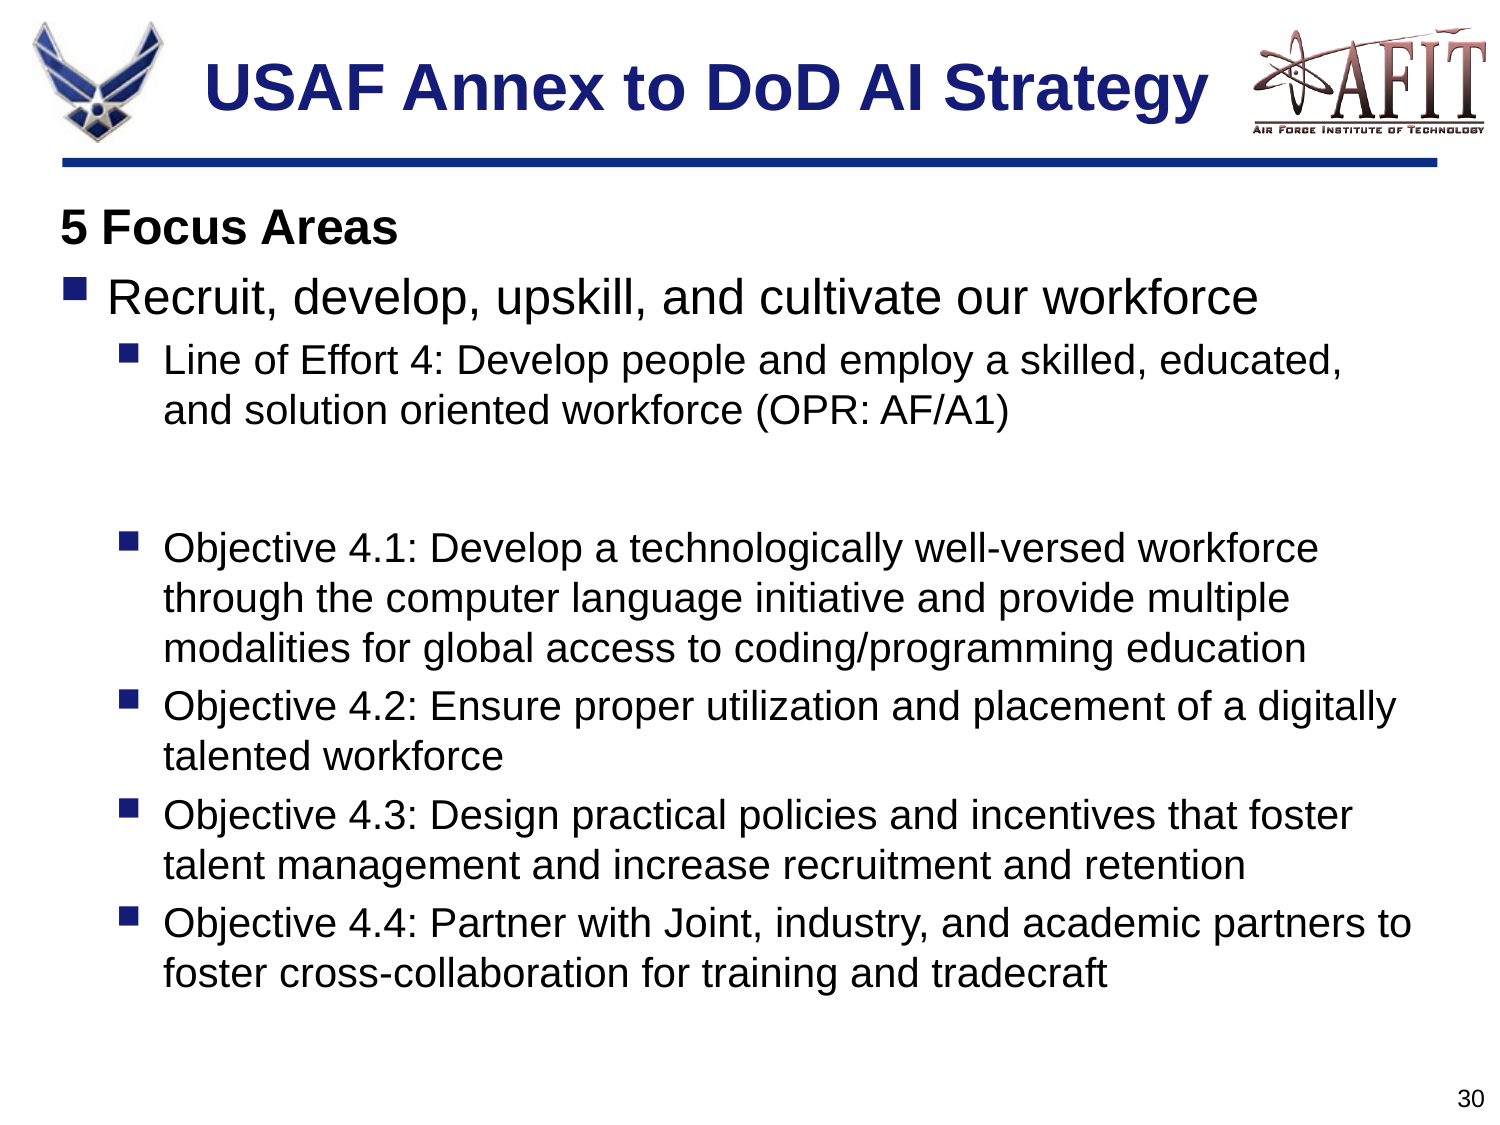

# USAF Annex to DoD AI Strategy
5 Focus Areas
Recruit, develop, upskill, and cultivate our workforce
Line of Effort 4: Develop people and employ a skilled, educated, and solution oriented workforce (OPR: AF/A1)

Objective 4.1: Develop a technologically well-versed workforce through the computer language initiative and provide multiple modalities for global access to coding/programming education
Objective 4.2: Ensure proper utilization and placement of a digitally talented workforce
Objective 4.3: Design practical policies and incentives that foster talent management and increase recruitment and retention
Objective 4.4: Partner with Joint, industry, and academic partners to foster cross-collaboration for training and tradecraft